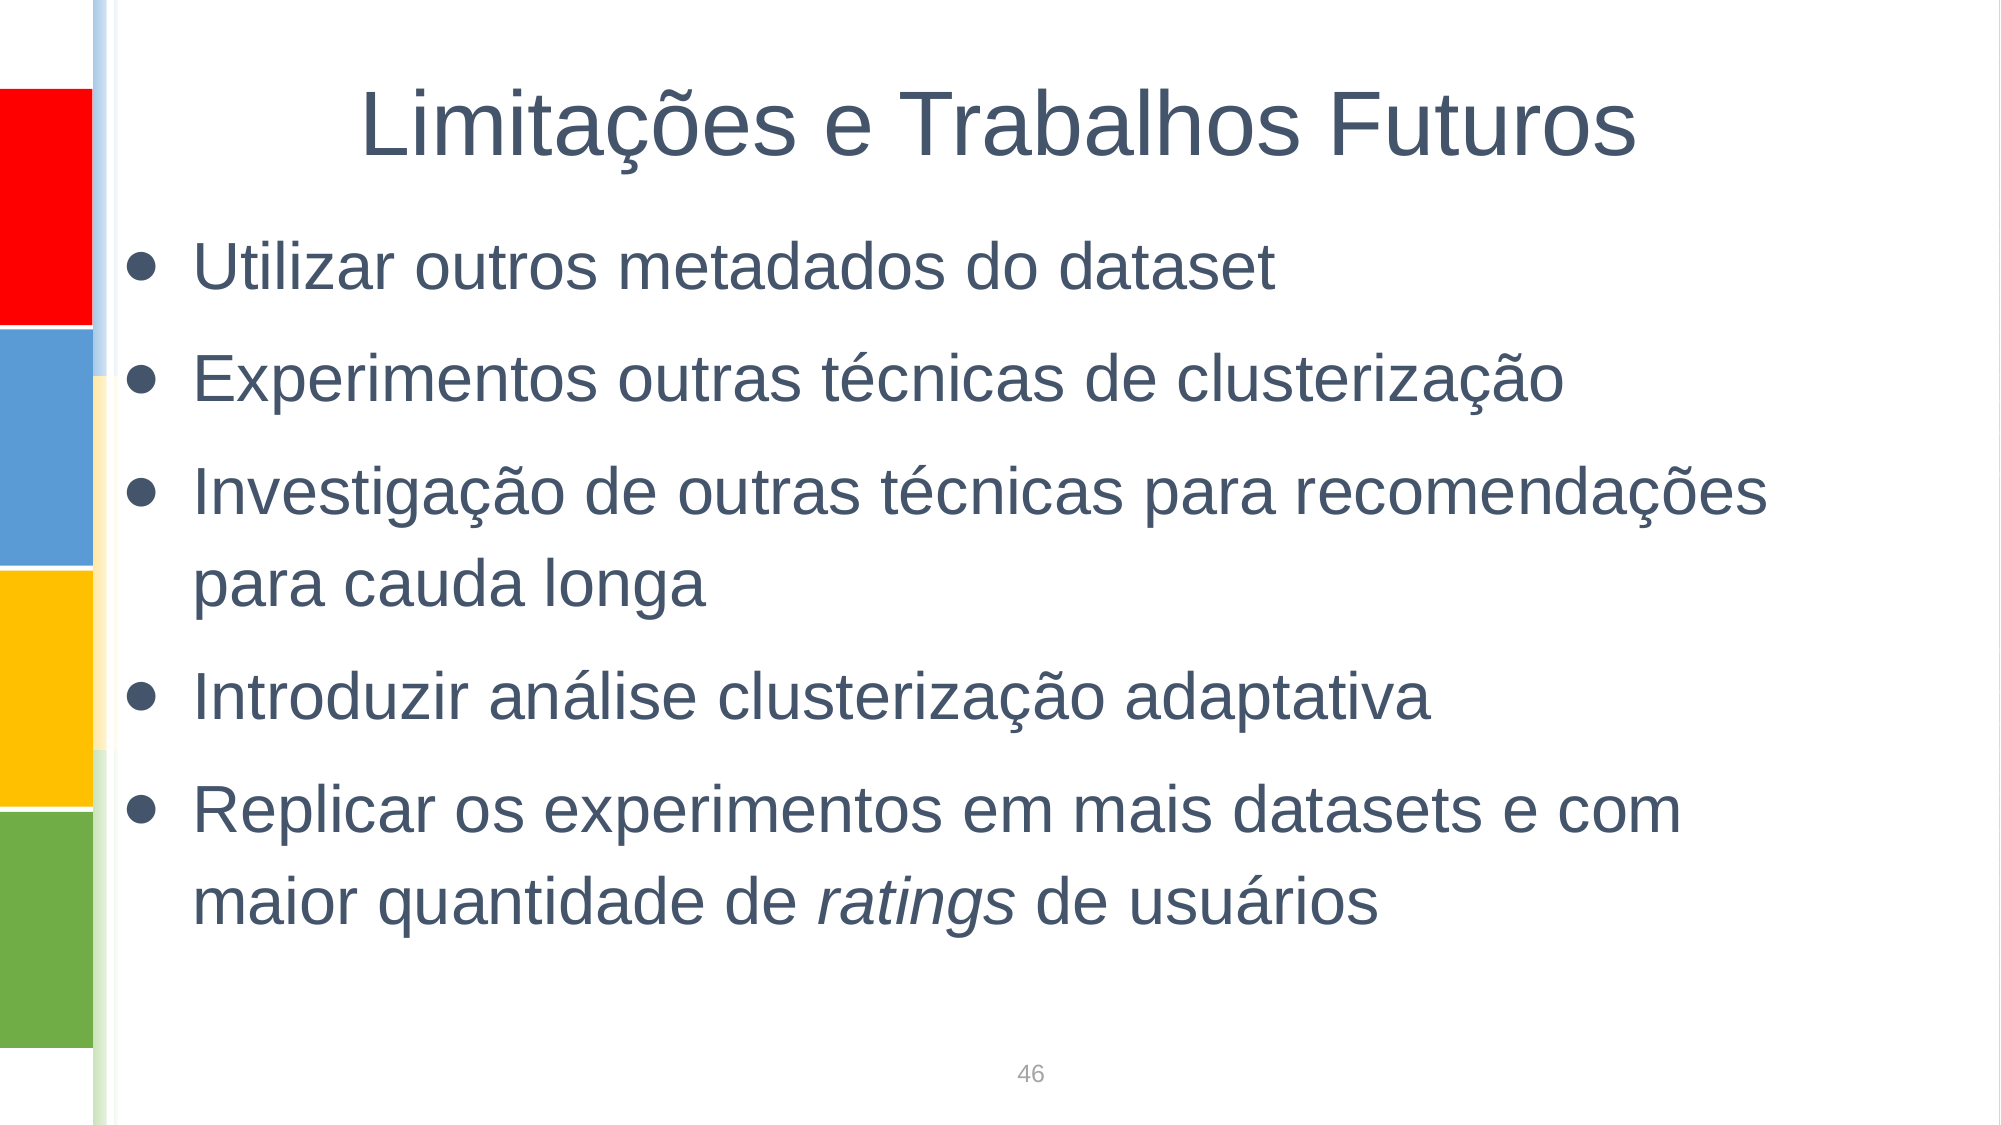

# Limitações e Trabalhos Futuros
Utilizar outros metadados do dataset
Experimentos outras técnicas de clusterização
Investigação de outras técnicas para recomendações para cauda longa
Introduzir análise clusterização adaptativa
Replicar os experimentos em mais datasets e com maior quantidade de ratings de usuários
46